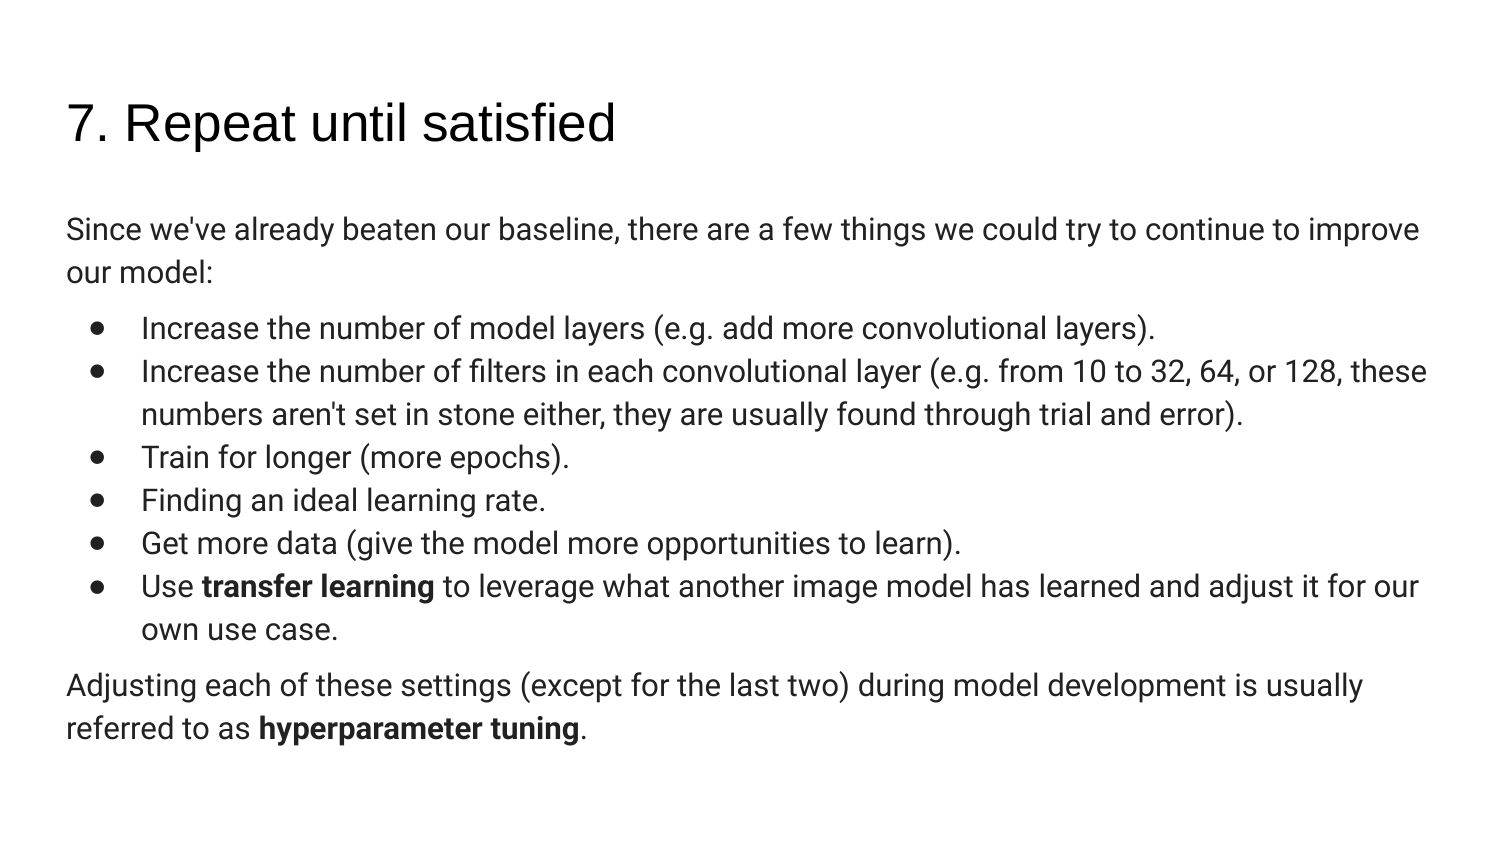

# 7. Repeat until satisfied
Since we've already beaten our baseline, there are a few things we could try to continue to improve our model:
Increase the number of model layers (e.g. add more convolutional layers).
Increase the number of filters in each convolutional layer (e.g. from 10 to 32, 64, or 128, these numbers aren't set in stone either, they are usually found through trial and error).
Train for longer (more epochs).
Finding an ideal learning rate.
Get more data (give the model more opportunities to learn).
Use transfer learning to leverage what another image model has learned and adjust it for our own use case.
Adjusting each of these settings (except for the last two) during model development is usually referred to as hyperparameter tuning.